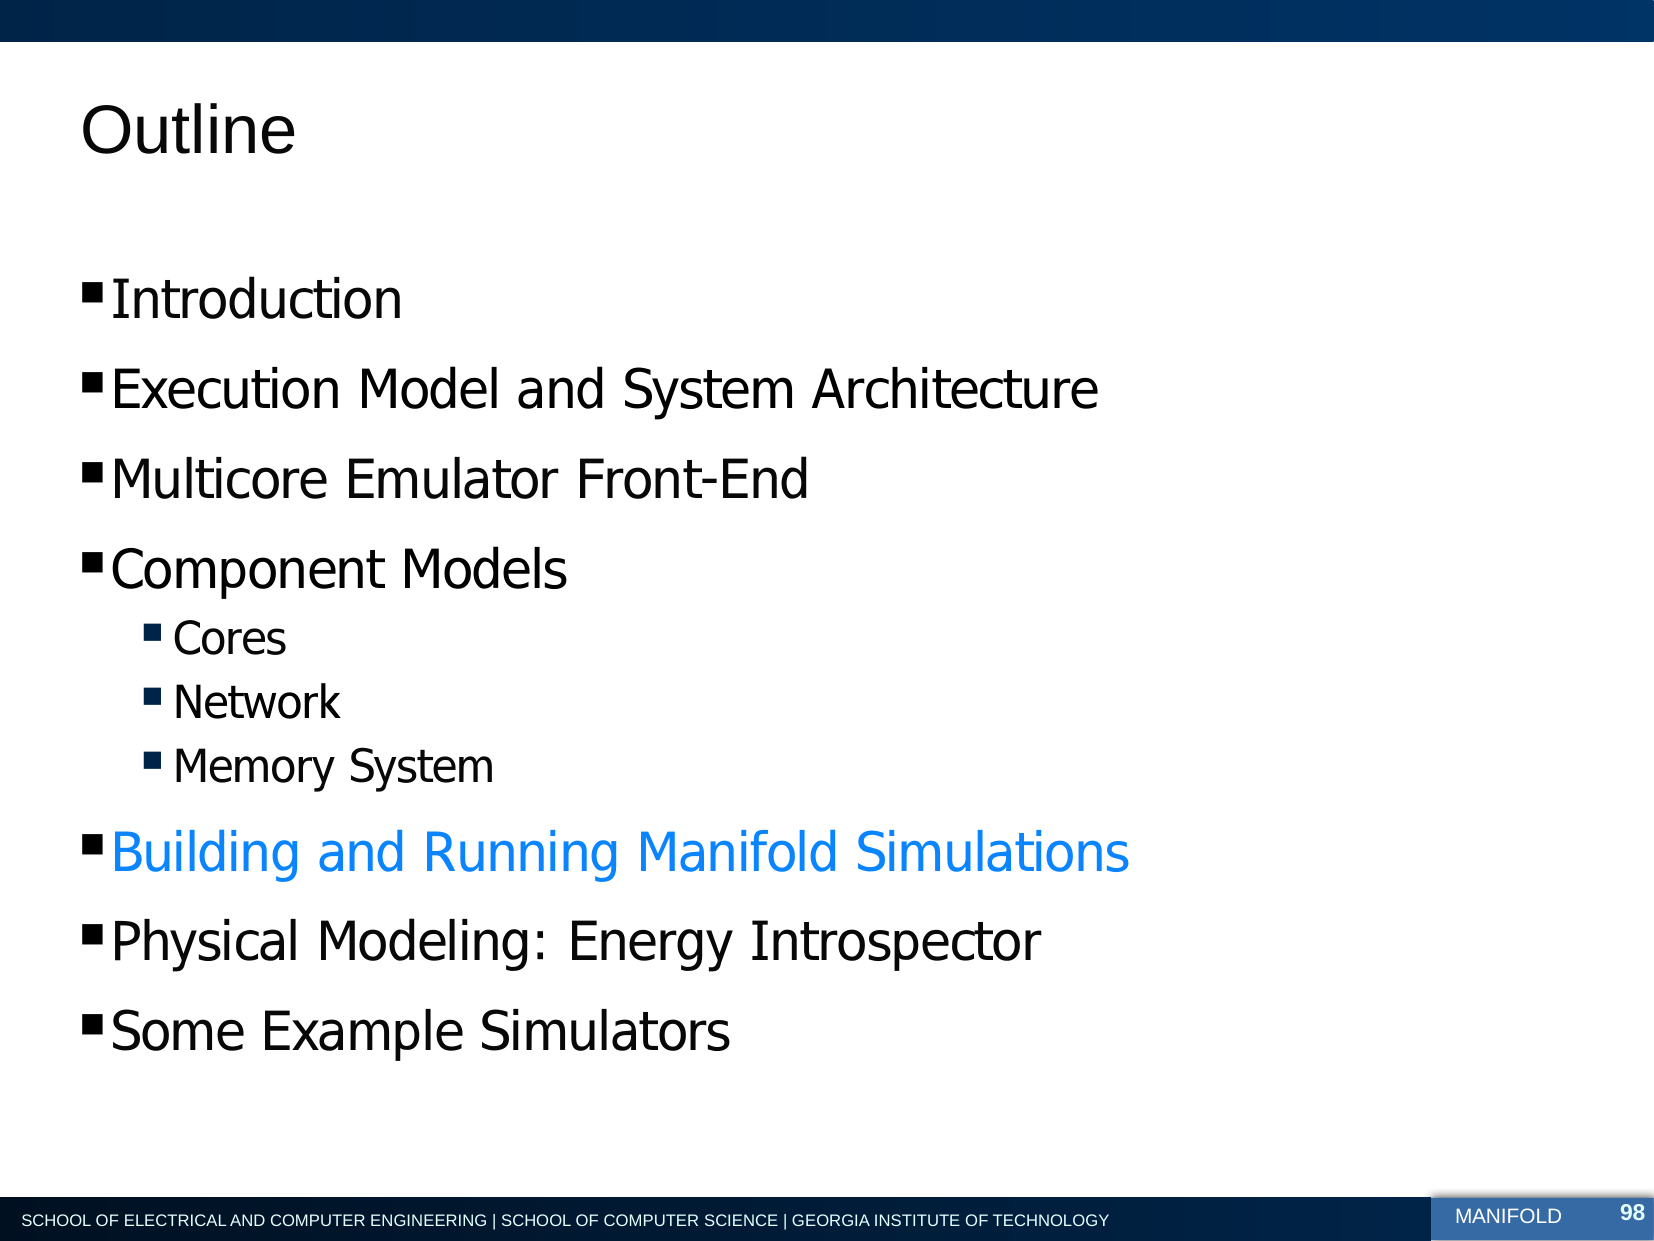

# Outline
Introduction
Execution Model and System Architecture
Multicore Emulator Front-End
Component Models
Cores
Network
Memory System
Building and Running Manifold Simulations
Physical Modeling: Energy Introspector
Some Example Simulators
98